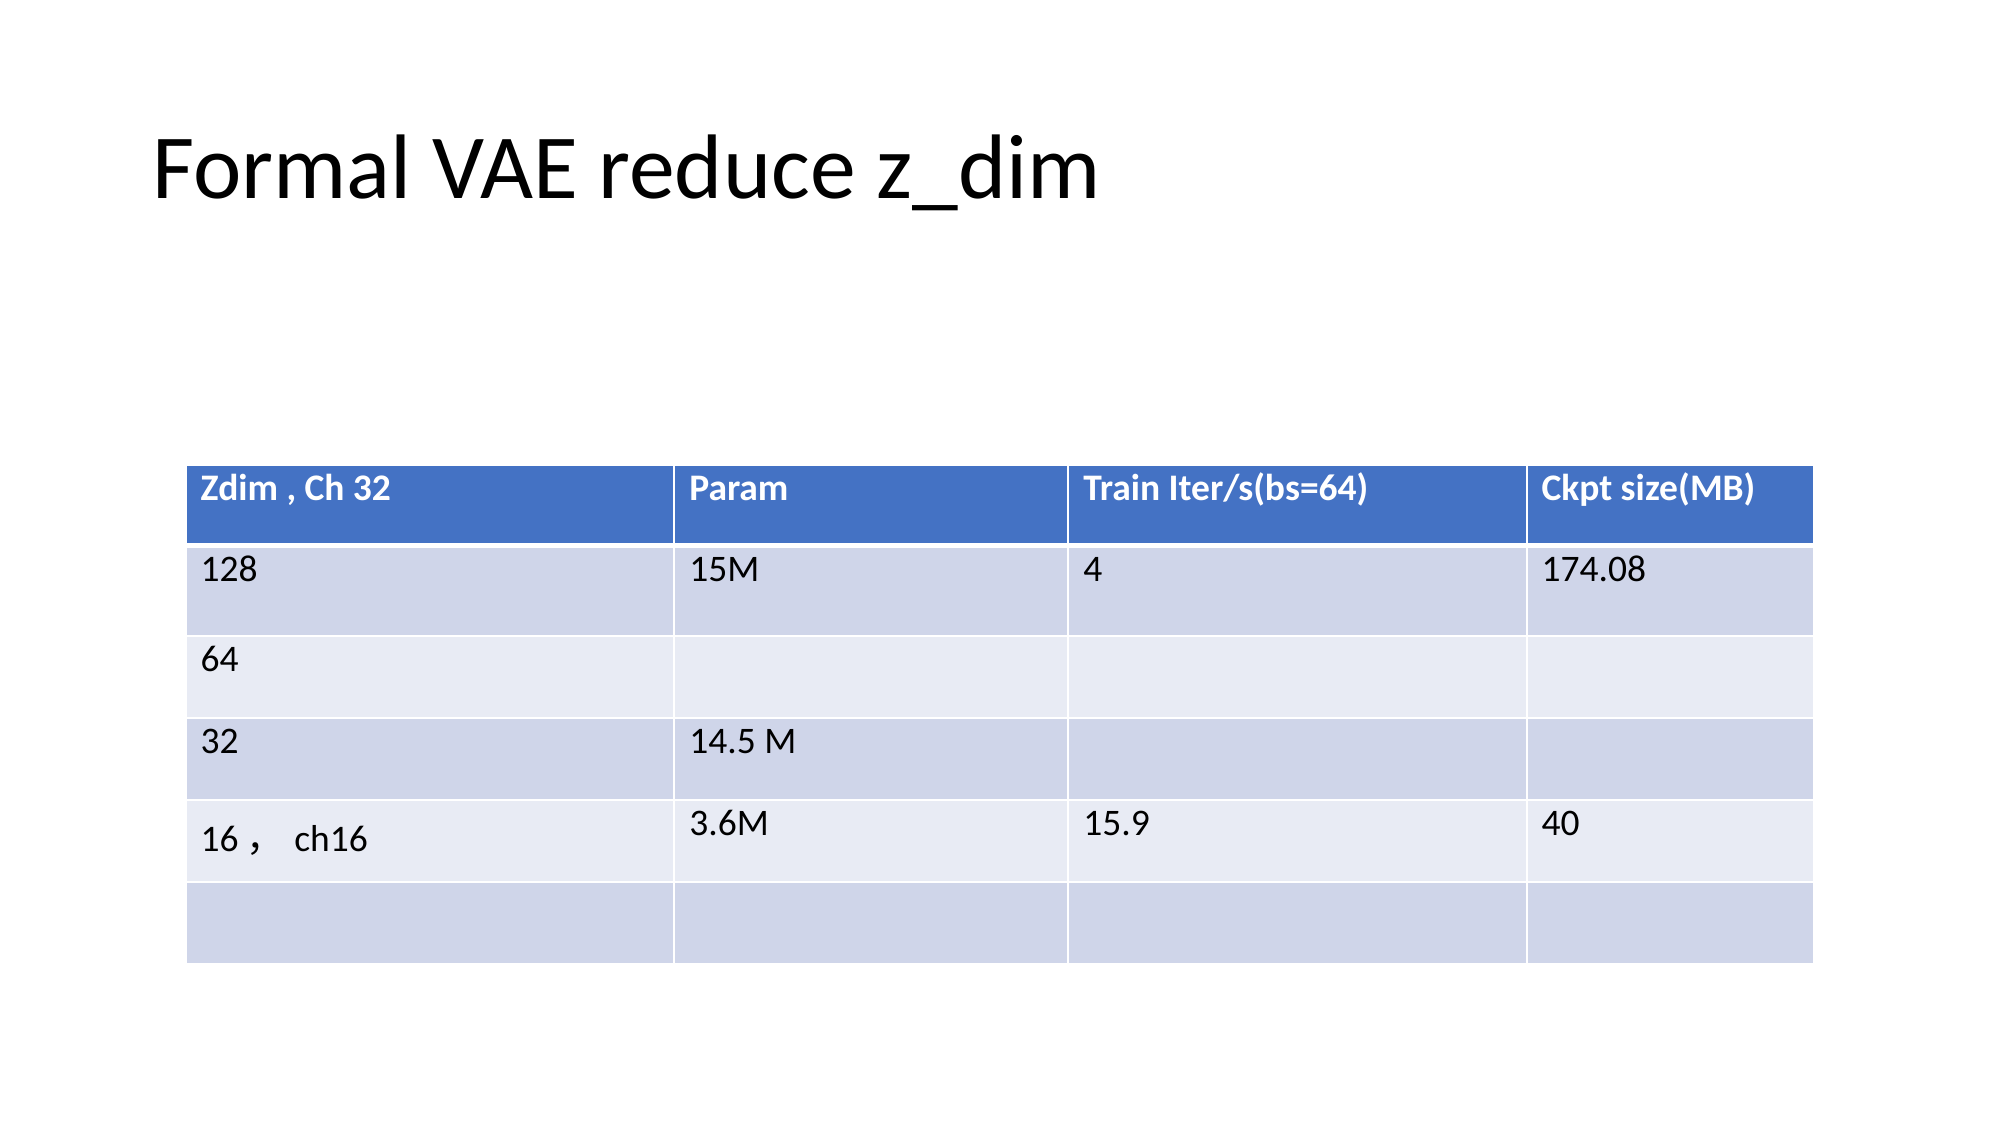

# Formal VAE reduce z_dim
| Zdim , Ch 32 | Param | Train Iter/s(bs=64) | Ckpt size(MB) |
| --- | --- | --- | --- |
| 128 | 15M | 4 | 174.08 |
| 64 |  |  |  |
| 32 | 14.5 M |  |  |
| 16，ch16 | 3.6M | 15.9 | 40 |
|  |  |  |  |